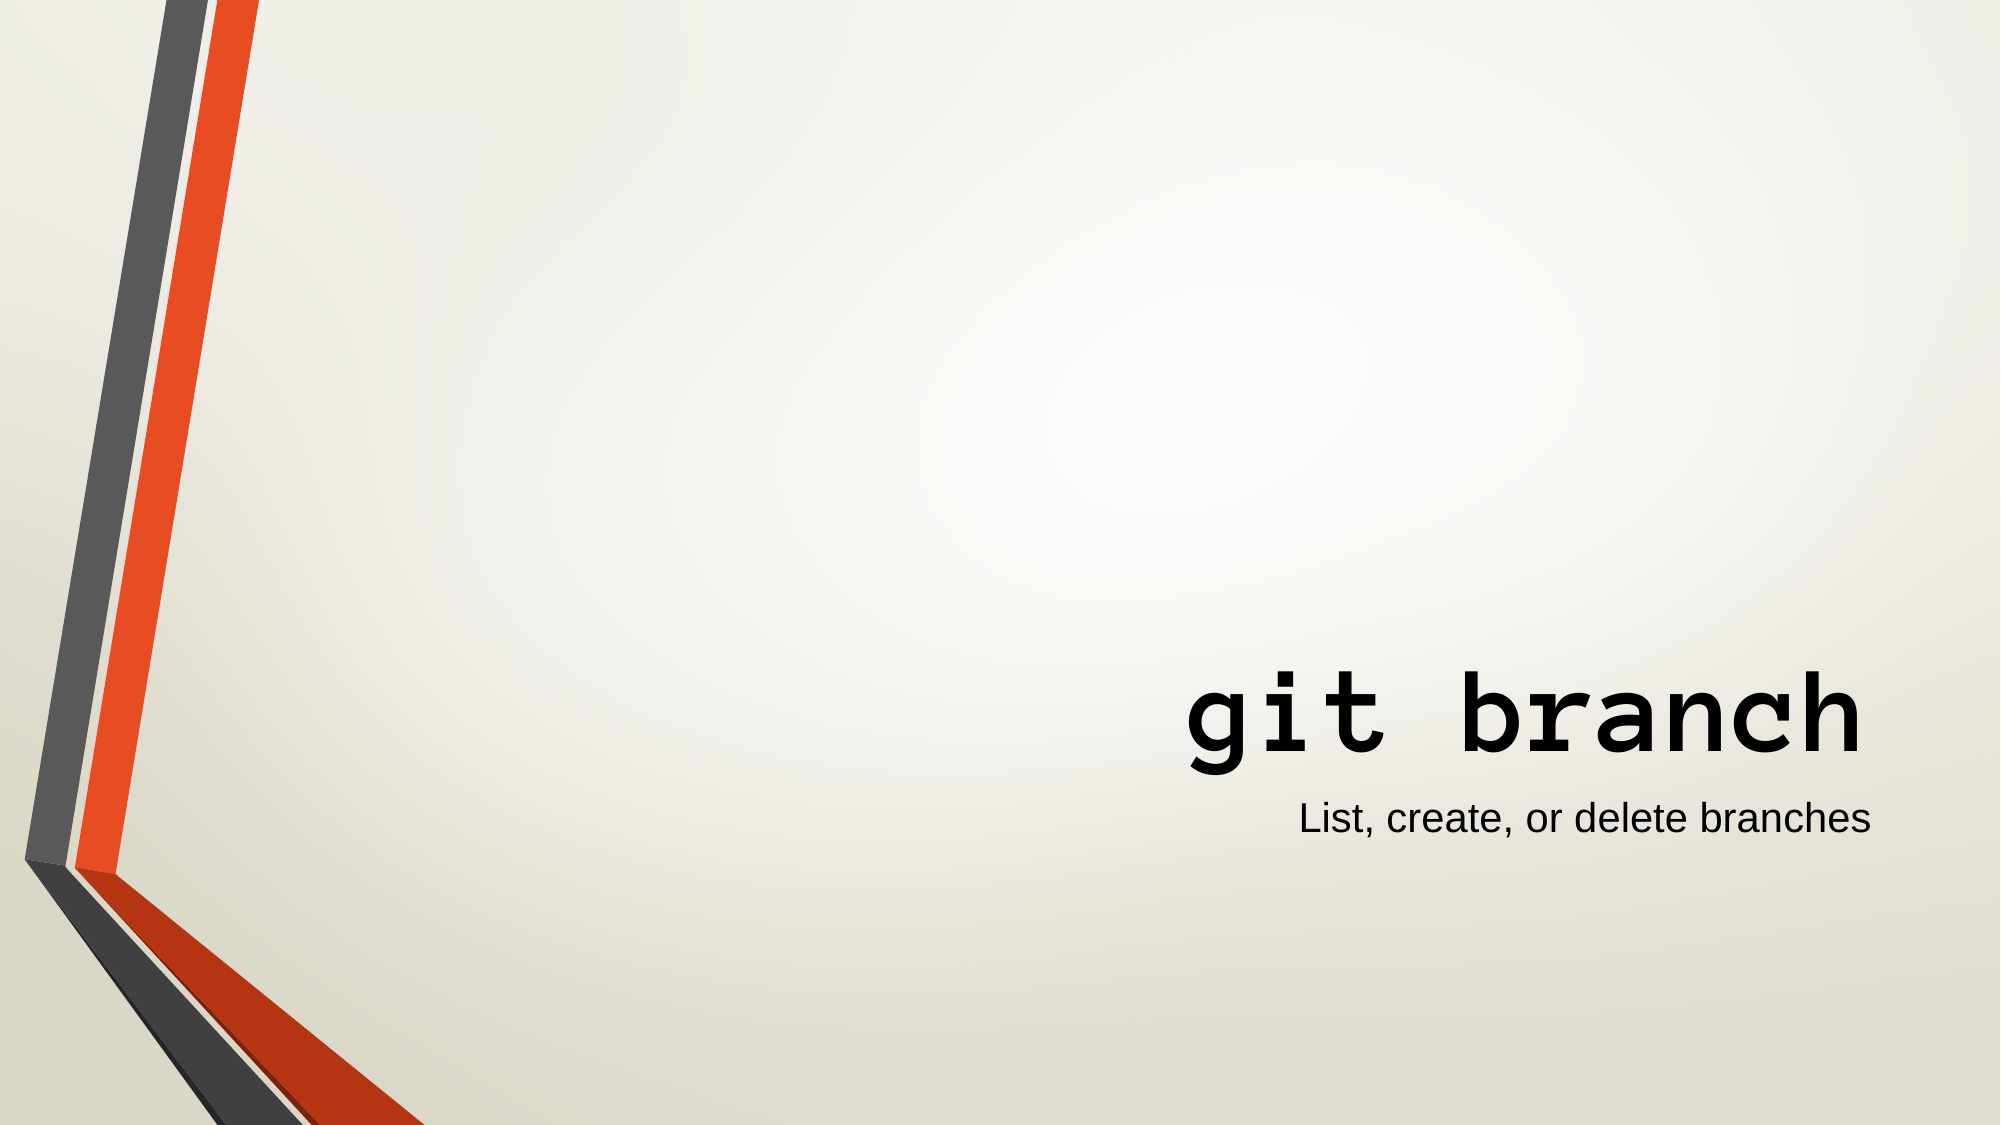

# git branch
List, create, or delete branches